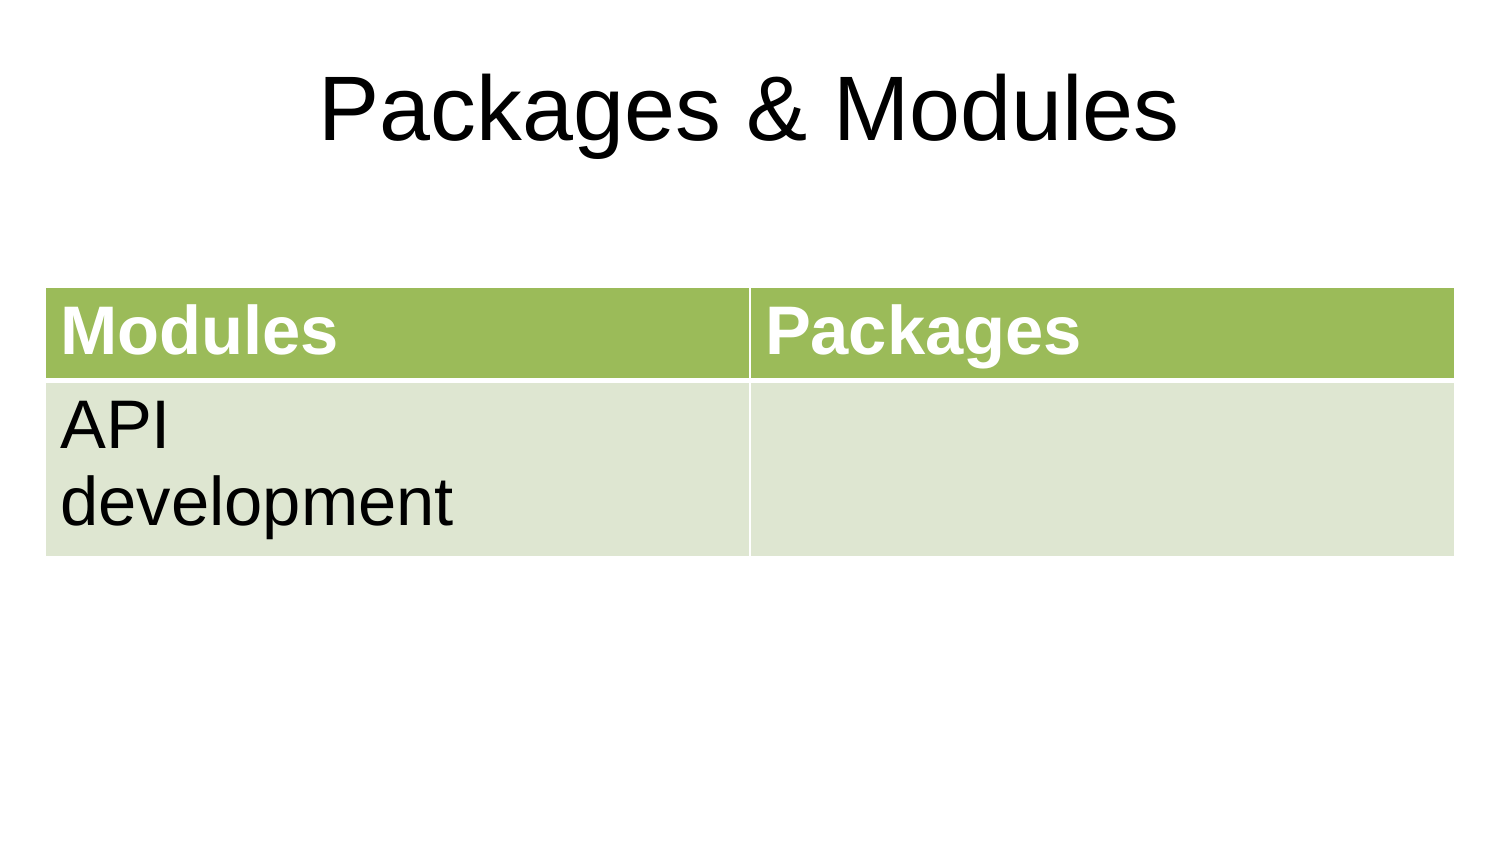

# Packages & Modules
| Modules | Packages |
| --- | --- |
| API development |  |